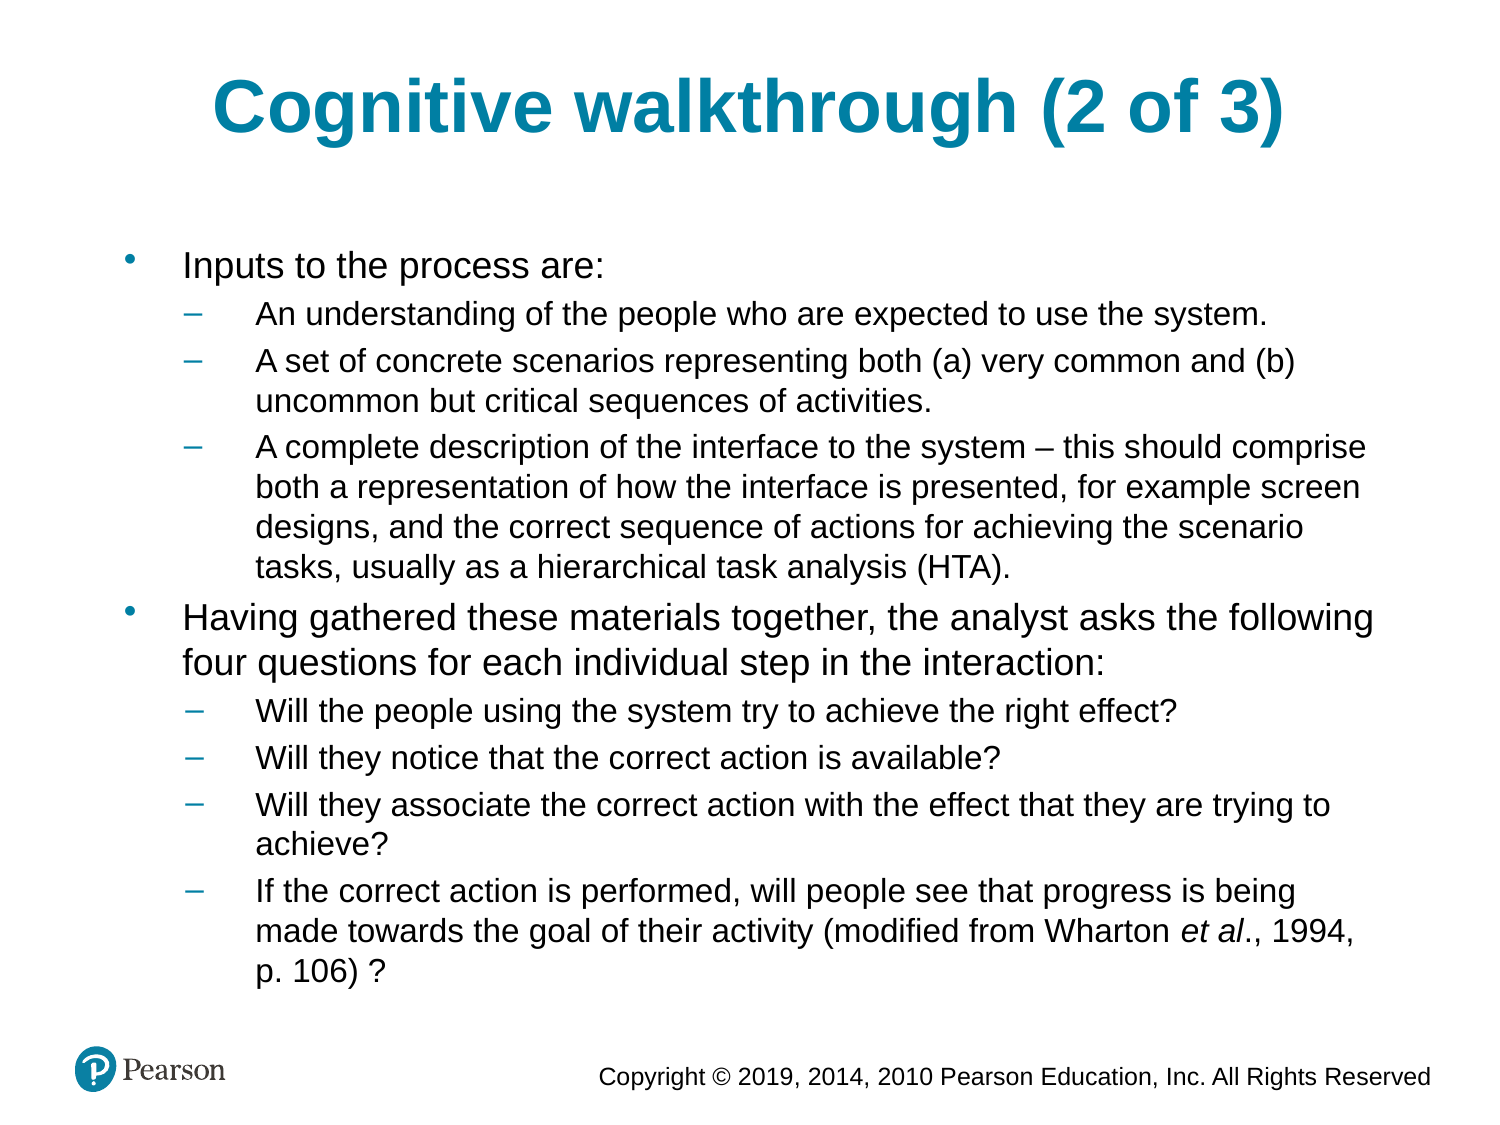

Cognitive walkthrough (2 of 3)
Inputs to the process are:
An understanding of the people who are expected to use the system.
A set of concrete scenarios representing both (a) very common and (b) uncommon but critical sequences of activities.
A complete description of the interface to the system – this should comprise both a representation of how the interface is presented, for example screen designs, and the correct sequence of actions for achieving the scenario tasks, usually as a hierarchical task analysis (HTA).
Having gathered these materials together, the analyst asks the following four questions for each individual step in the interaction:
Will the people using the system try to achieve the right effect?
Will they notice that the correct action is available?
Will they associate the correct action with the effect that they are trying to achieve?
If the correct action is performed, will people see that progress is being made towards the goal of their activity (modified from Wharton et al., 1994, p. 106) ?